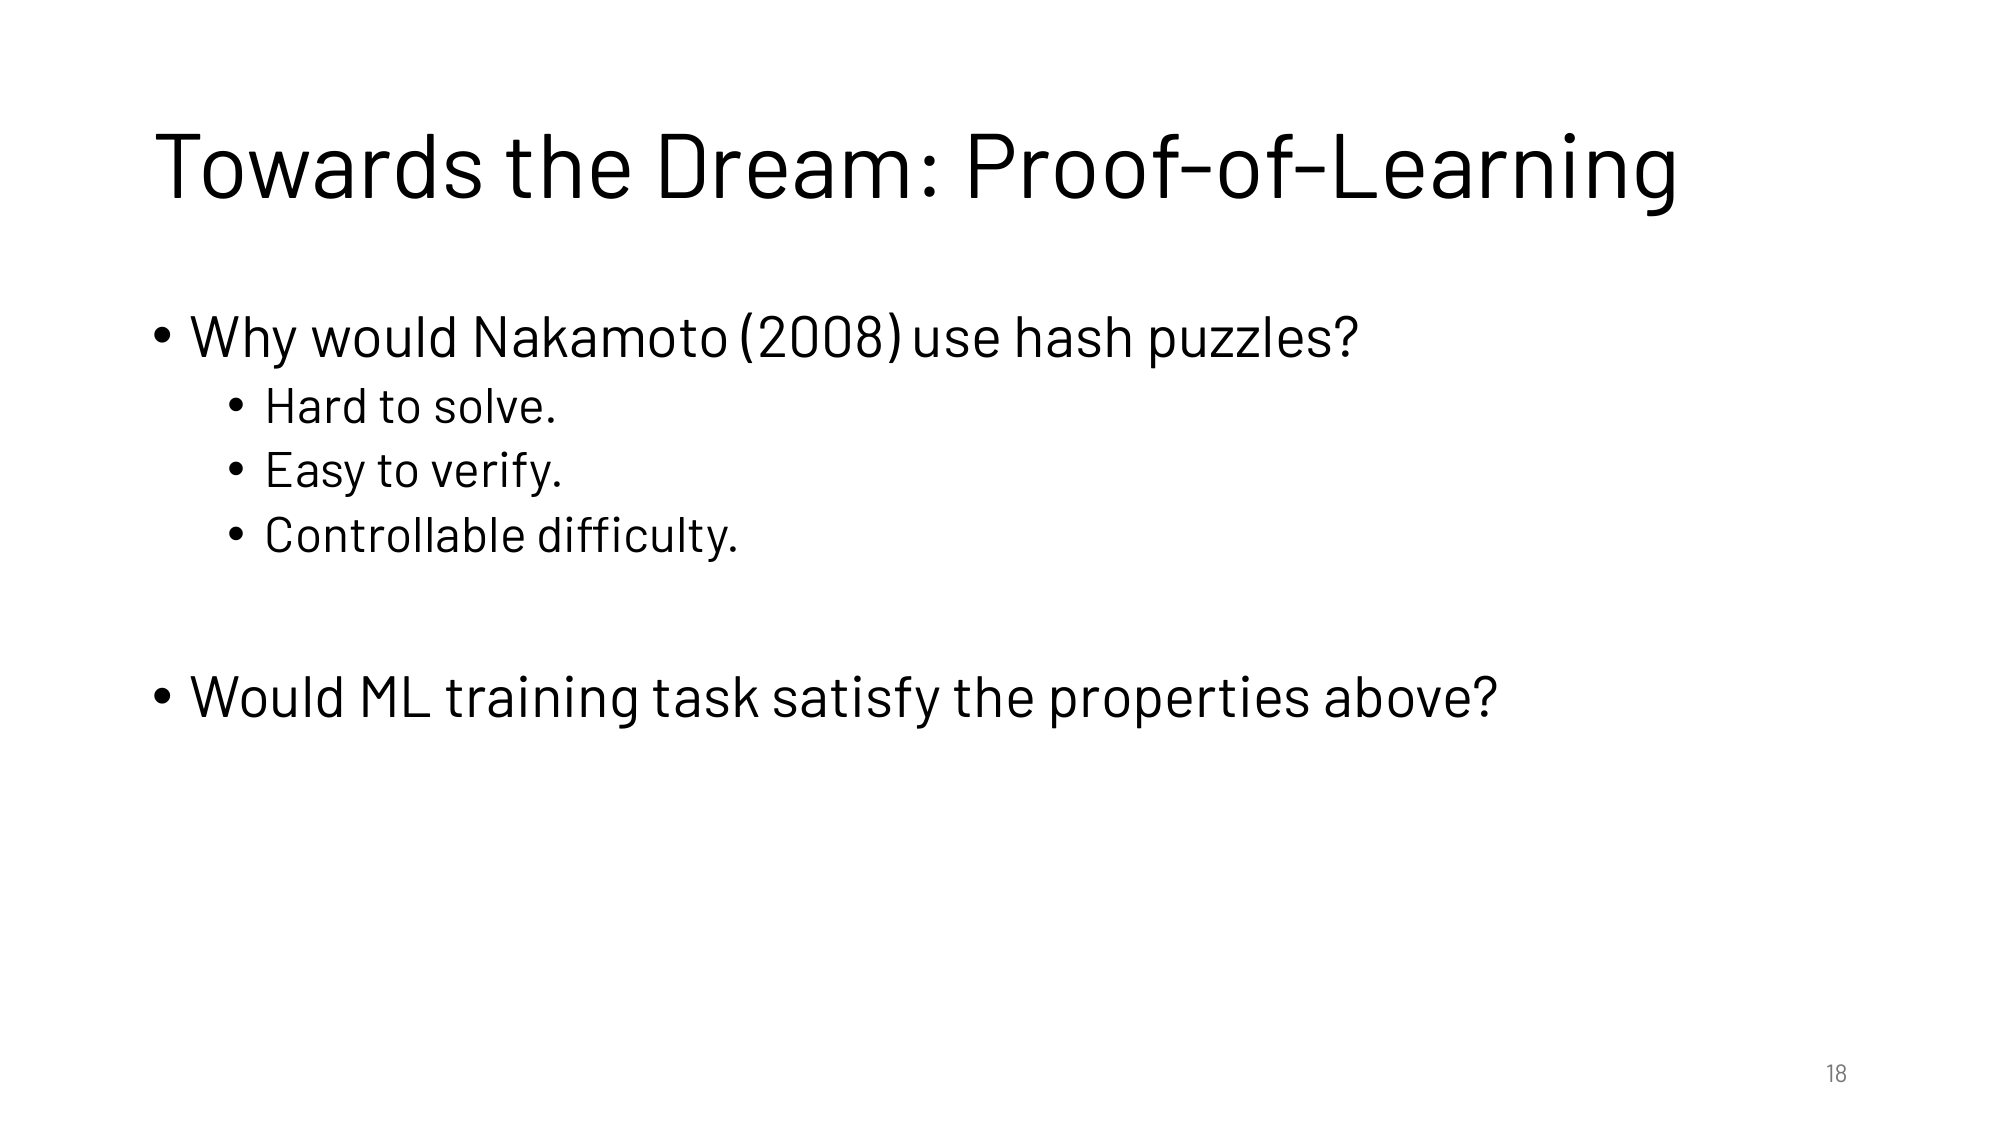

# Towards the Dream: Proof-of-Learning
Why would Nakamoto (2008) use hash puzzles?
Hard to solve.
Easy to verify.
Controllable difficulty.

Would ML training task satisfy the properties above?
18